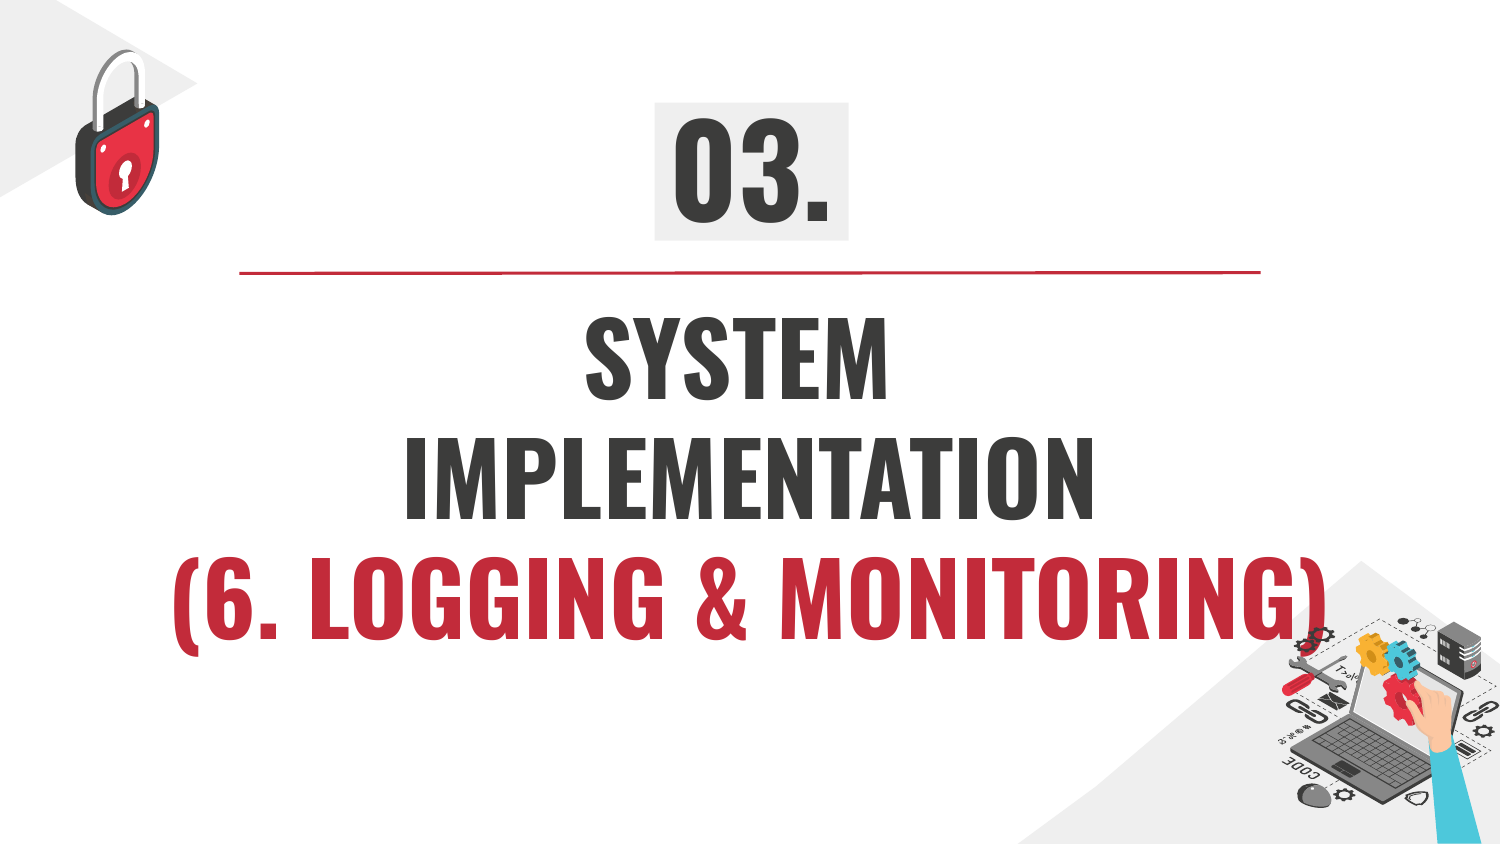

03.
# SYSTEM IMPLEMENTATION (6. LOGGING & MONITORING)